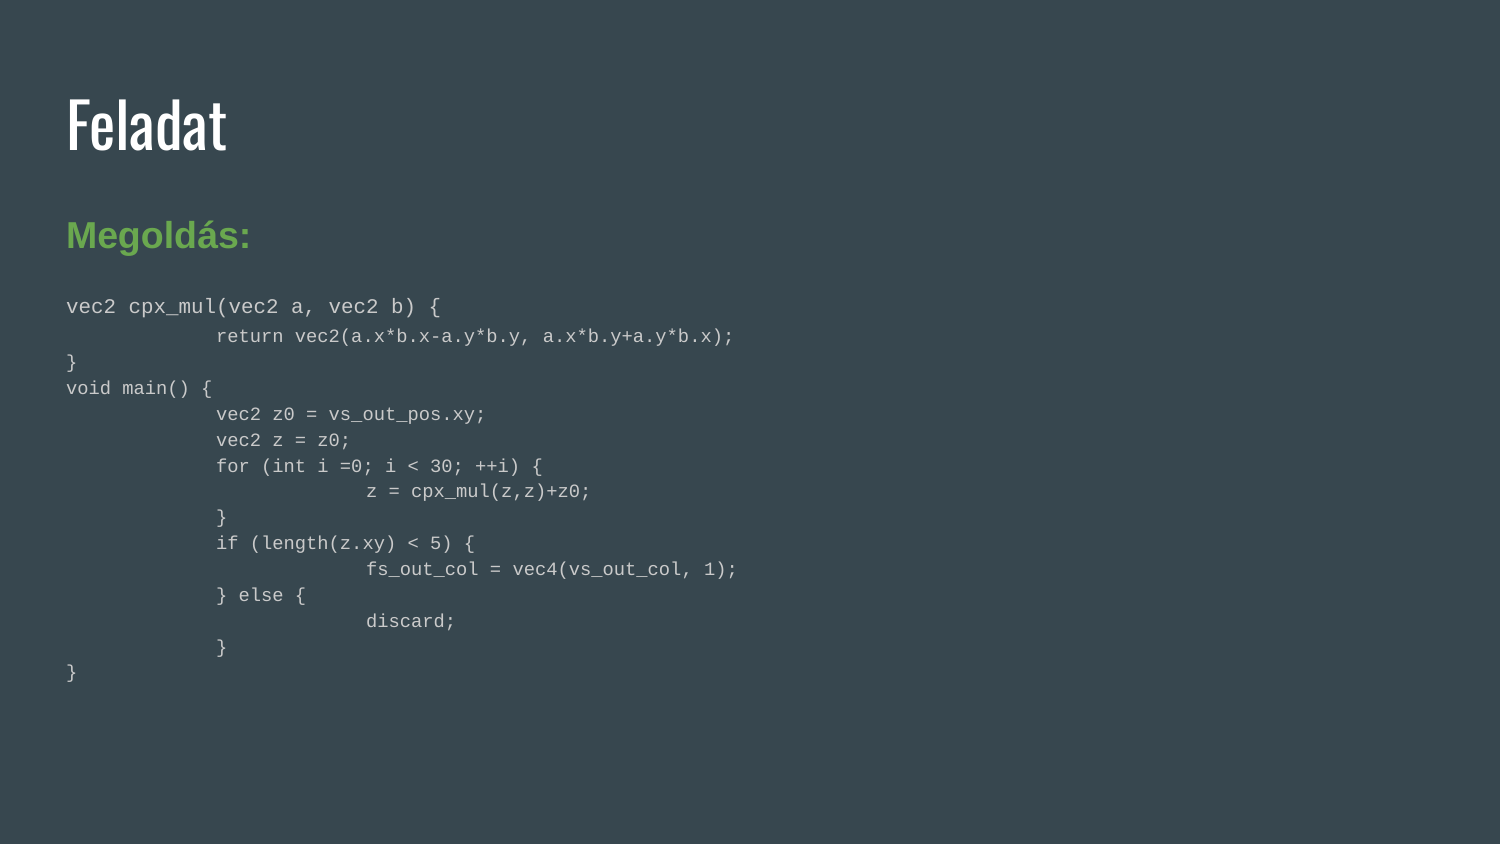

# Feladat
Megoldás:
vec2 cpx_mul(vec2 a, vec2 b) {
	return vec2(a.x*b.x-a.y*b.y, a.x*b.y+a.y*b.x);
}
void main() {
	vec2 z0 = vs_out_pos.xy;
	vec2 z = z0;
	for (int i =0; i < 30; ++i) {
		z = cpx_mul(z,z)+z0;
	}
	if (length(z.xy) < 5) {
		fs_out_col = vec4(vs_out_col, 1);
	} else {
		discard;
	}
}